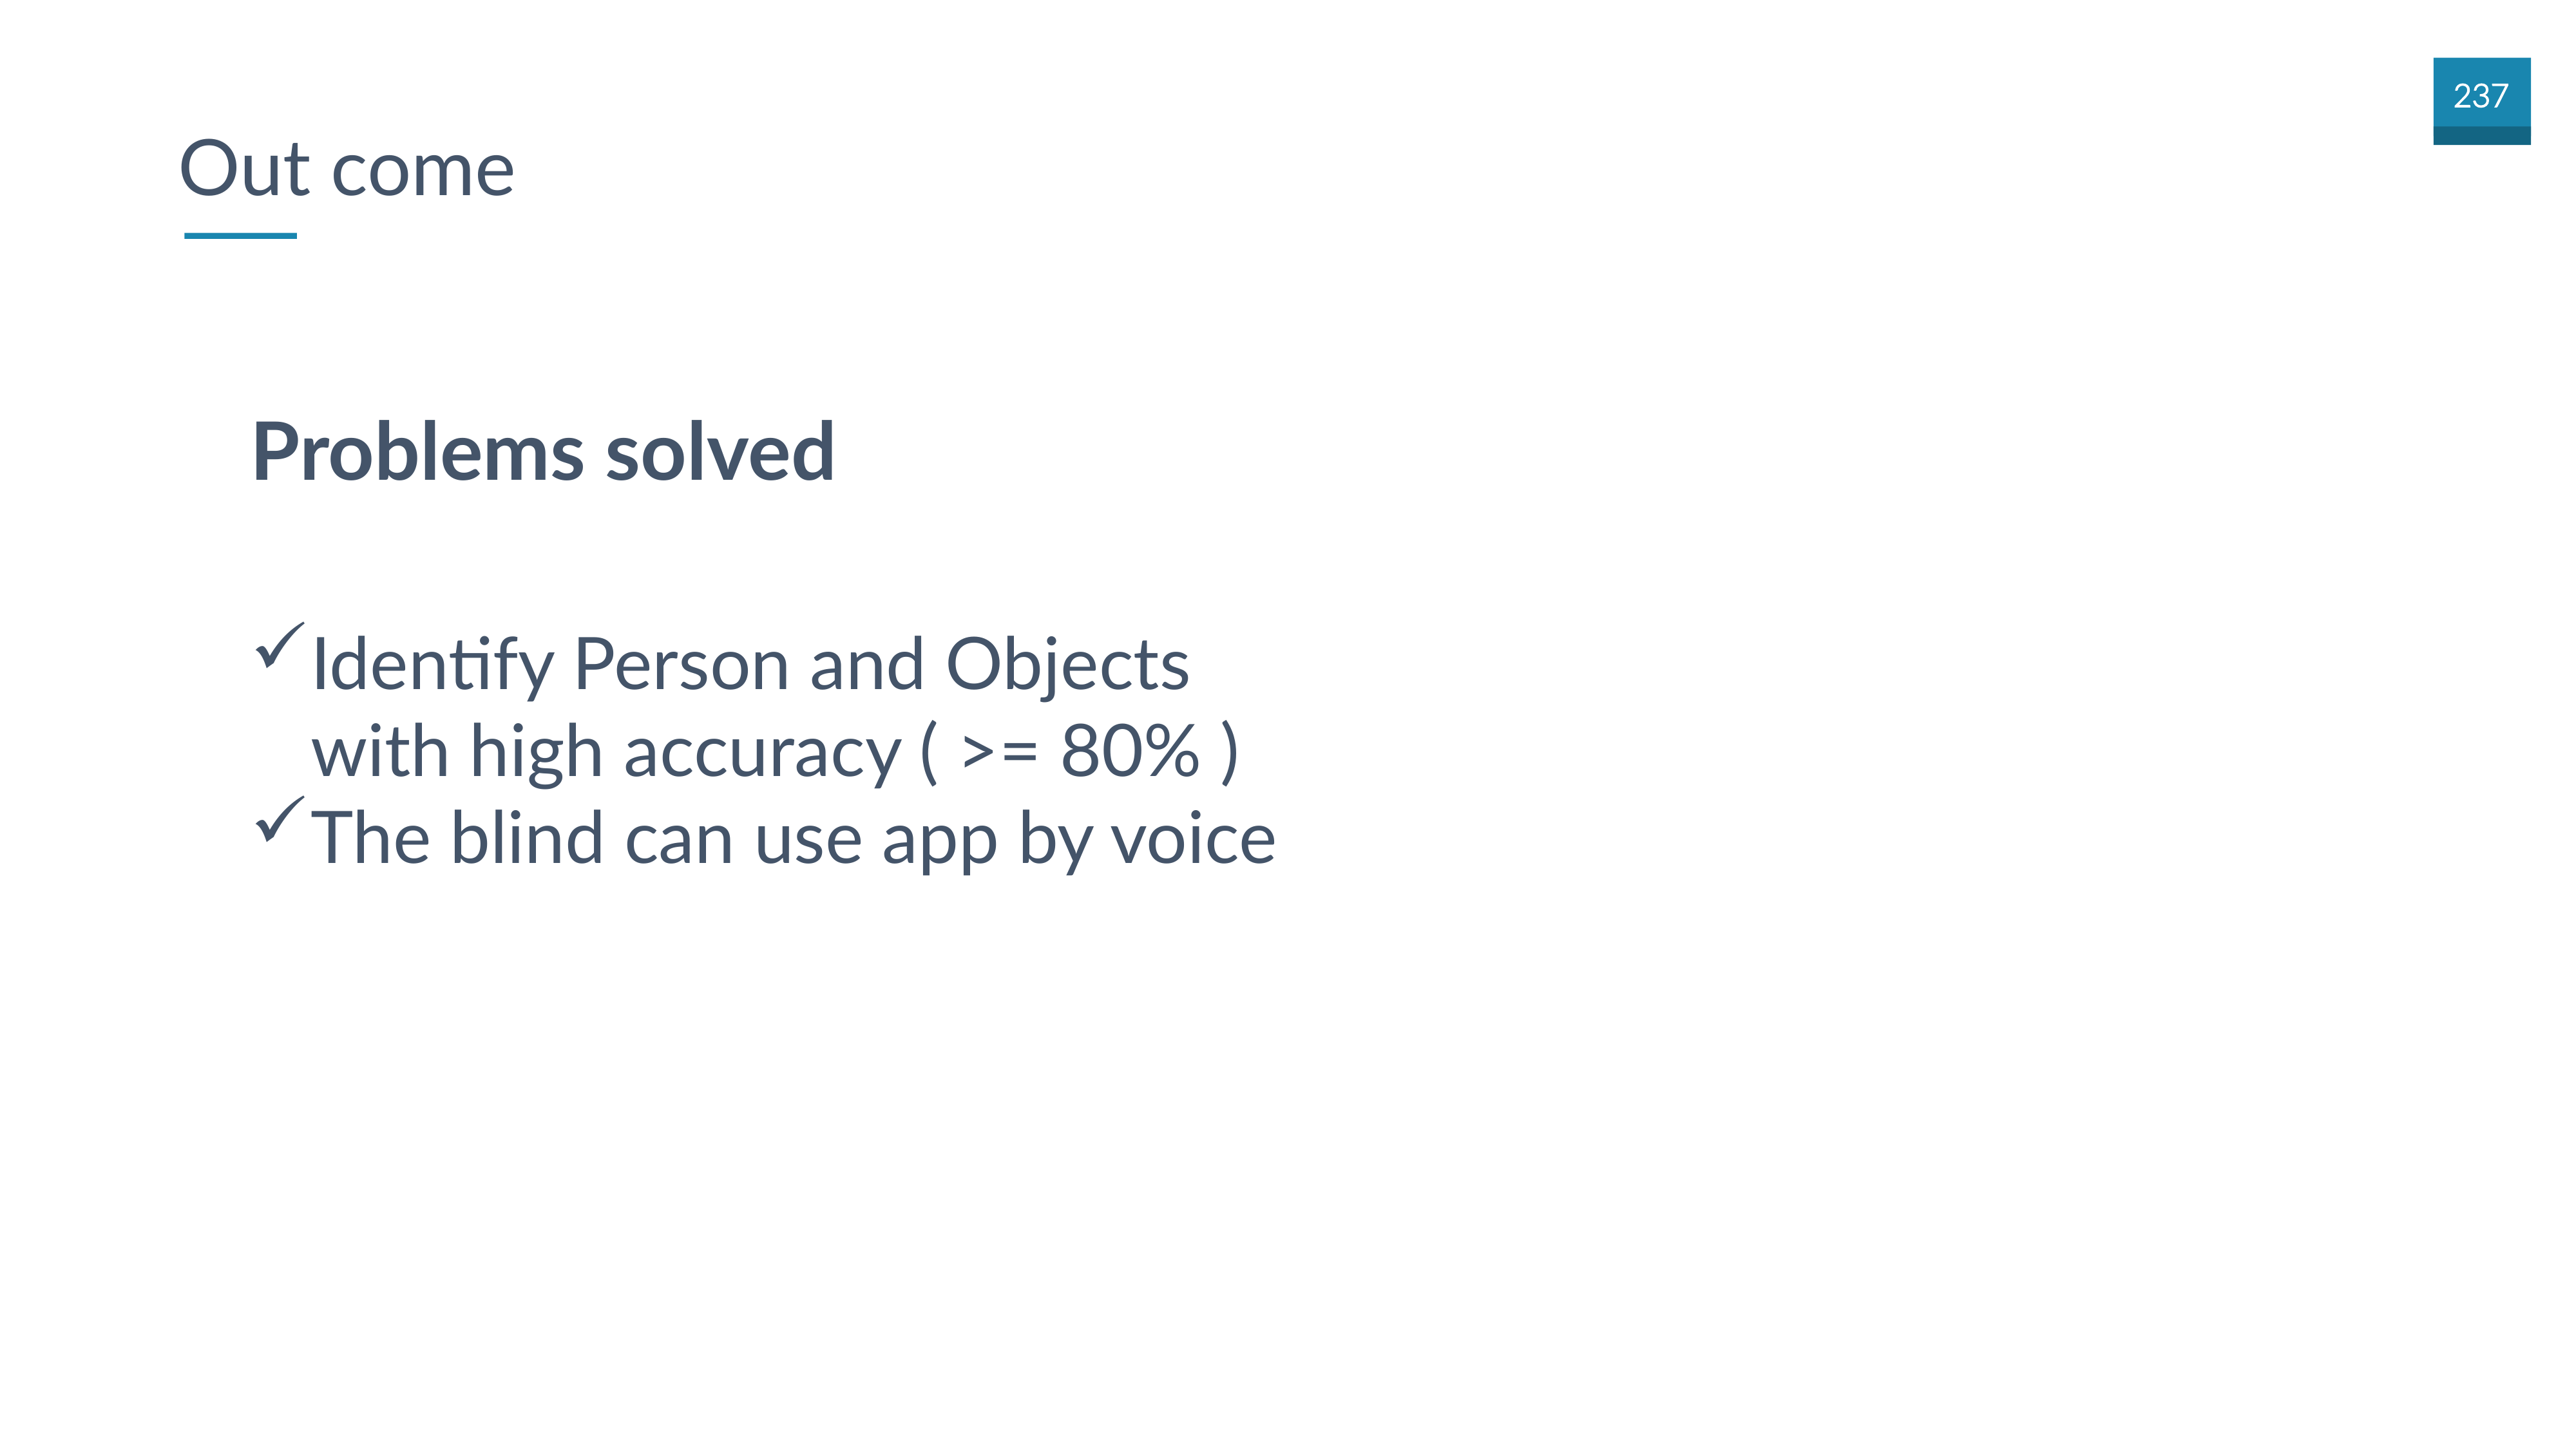

Out come

Problems solved
Identify Person and Objects with high accuracy ( >= 80% )
The blind can use app by voice